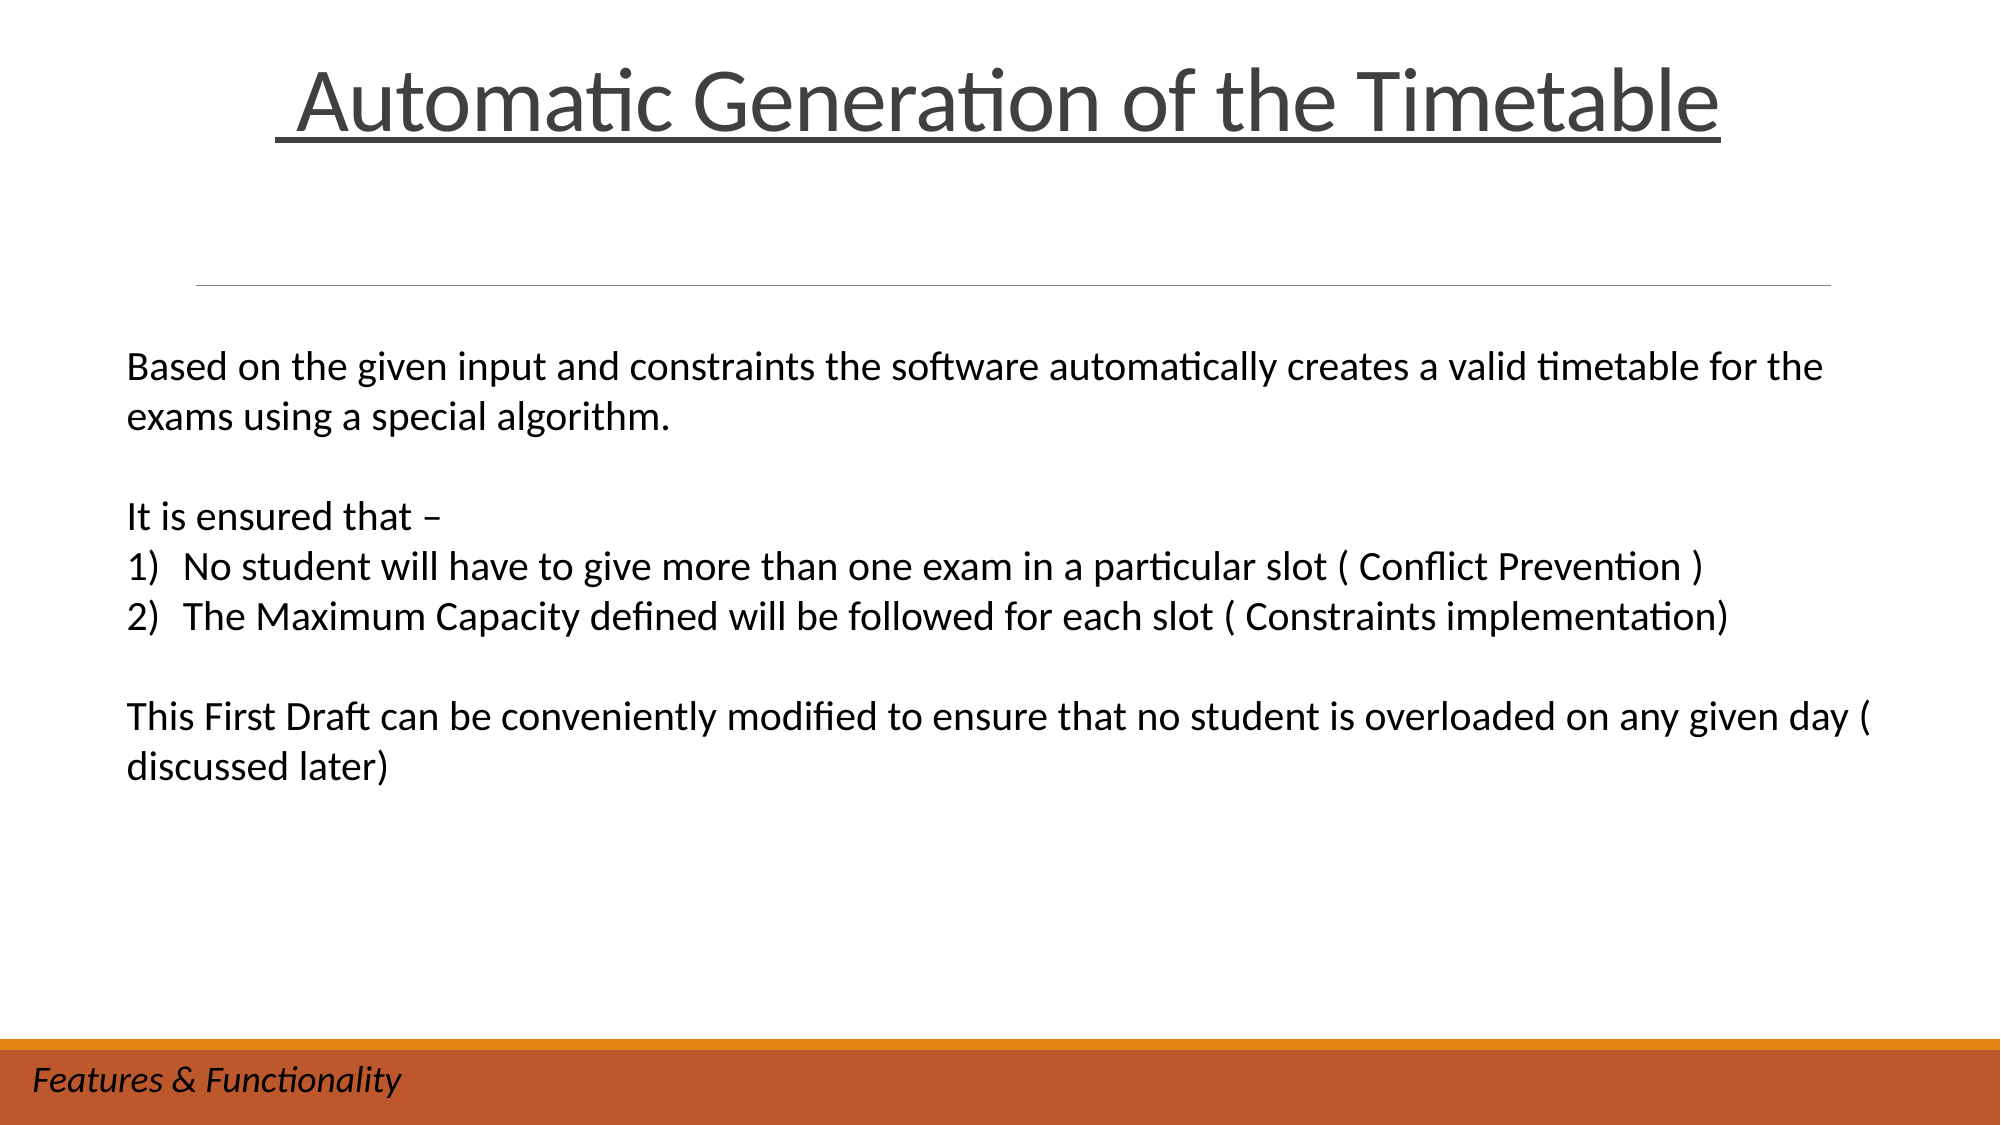

# Automatic Generation of the Timetable
Based on the given input and constraints the software automatically creates a valid timetable for the exams using a special algorithm.

It is ensured that –
No student will have to give more than one exam in a particular slot ( Conflict Prevention )
The Maximum Capacity defined will be followed for each slot ( Constraints implementation)

This First Draft can be conveniently modified to ensure that no student is overloaded on any given day ( discussed later)
Features & Functionality